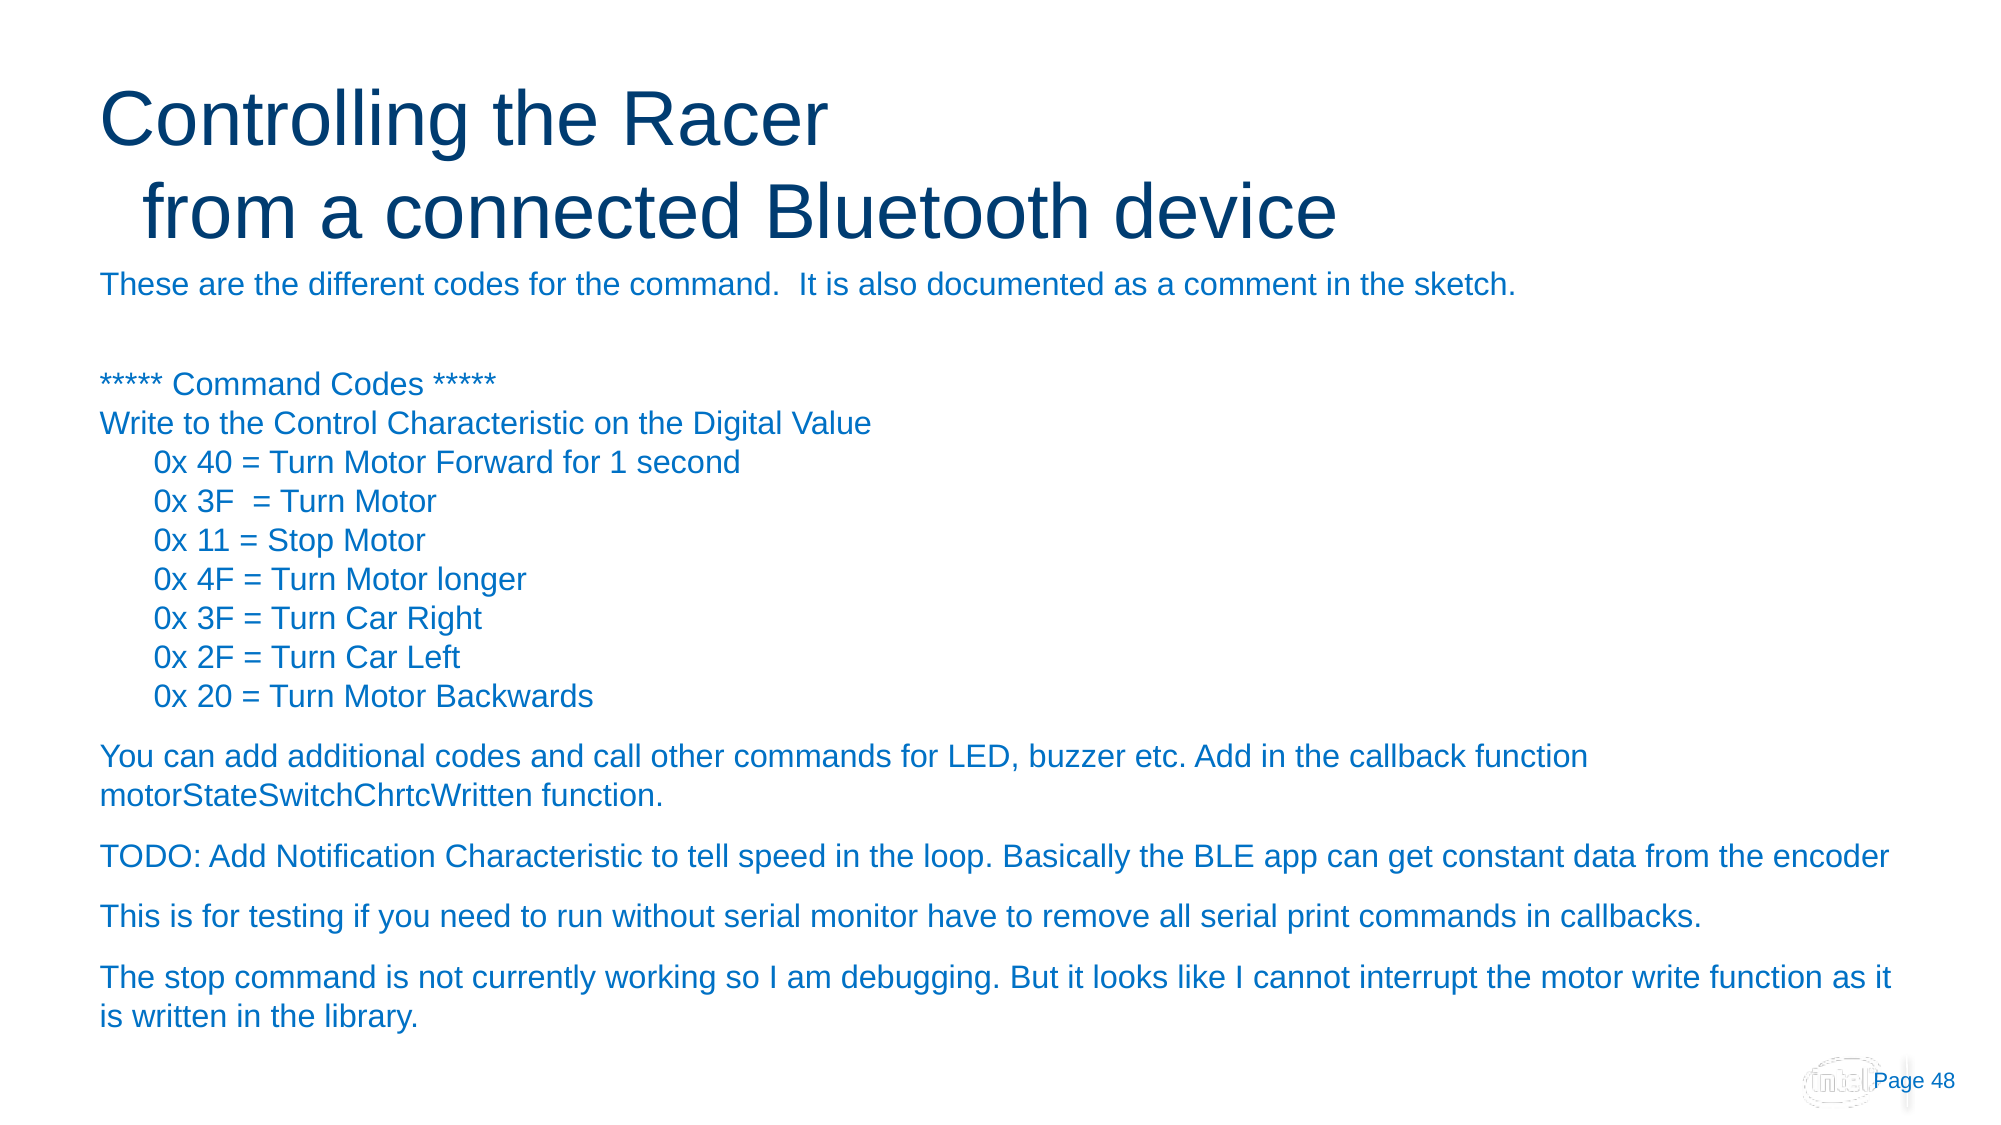

# Controlling the Racer from a connected Bluetooth device
These are the different codes for the command.  It is also documented as a comment in the sketch.
***** Command Codes *****
Write to the Control Characteristic on the Digital Value
      0x 40 = Turn Motor Forward for 1 second
      0x 3F  = Turn Motor
      0x 11 = Stop Motor
      0x 4F = Turn Motor longer
      0x 3F = Turn Car Right
      0x 2F = Turn Car Left
      0x 20 = Turn Motor Backwards
You can add additional codes and call other commands for LED, buzzer etc. Add in the callback function motorStateSwitchChrtcWritten function.
TODO: Add Notification Characteristic to tell speed in the loop. Basically the BLE app can get constant data from the encoder
This is for testing if you need to run without serial monitor have to remove all serial print commands in callbacks.
The stop command is not currently working so I am debugging. But it looks like I cannot interrupt the motor write function as it is written in the library.
Page 48